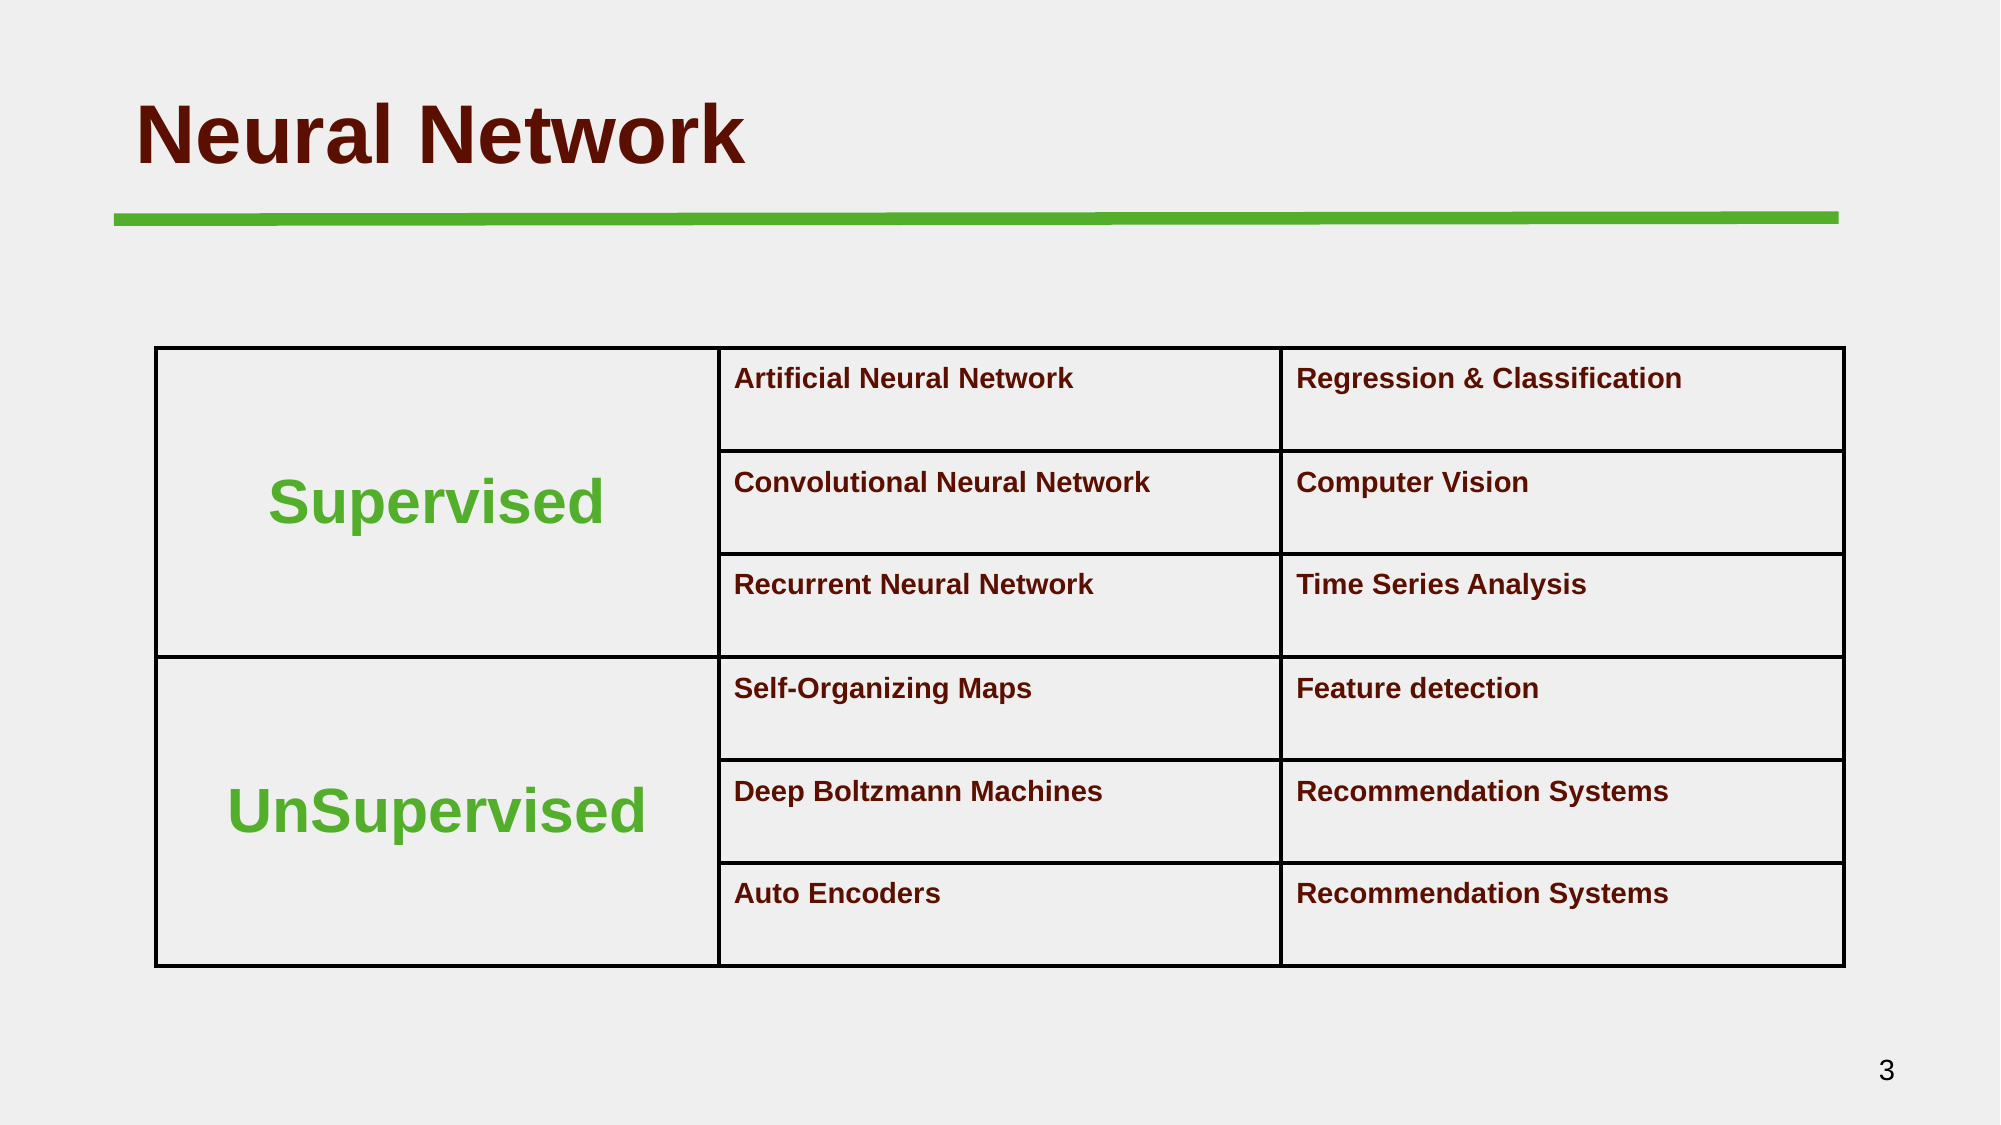

# Neural Network
| Supervised | Artificial Neural Network | Regression & Classification |
| --- | --- | --- |
|  | Convolutional Neural Network | Computer Vision |
|  | Recurrent Neural Network | Time Series Analysis |
| UnSupervised | Self-Organizing Maps | Feature detection |
|  | Deep Boltzmann Machines | Recommendation Systems |
|  | Auto Encoders | Recommendation Systems |
3